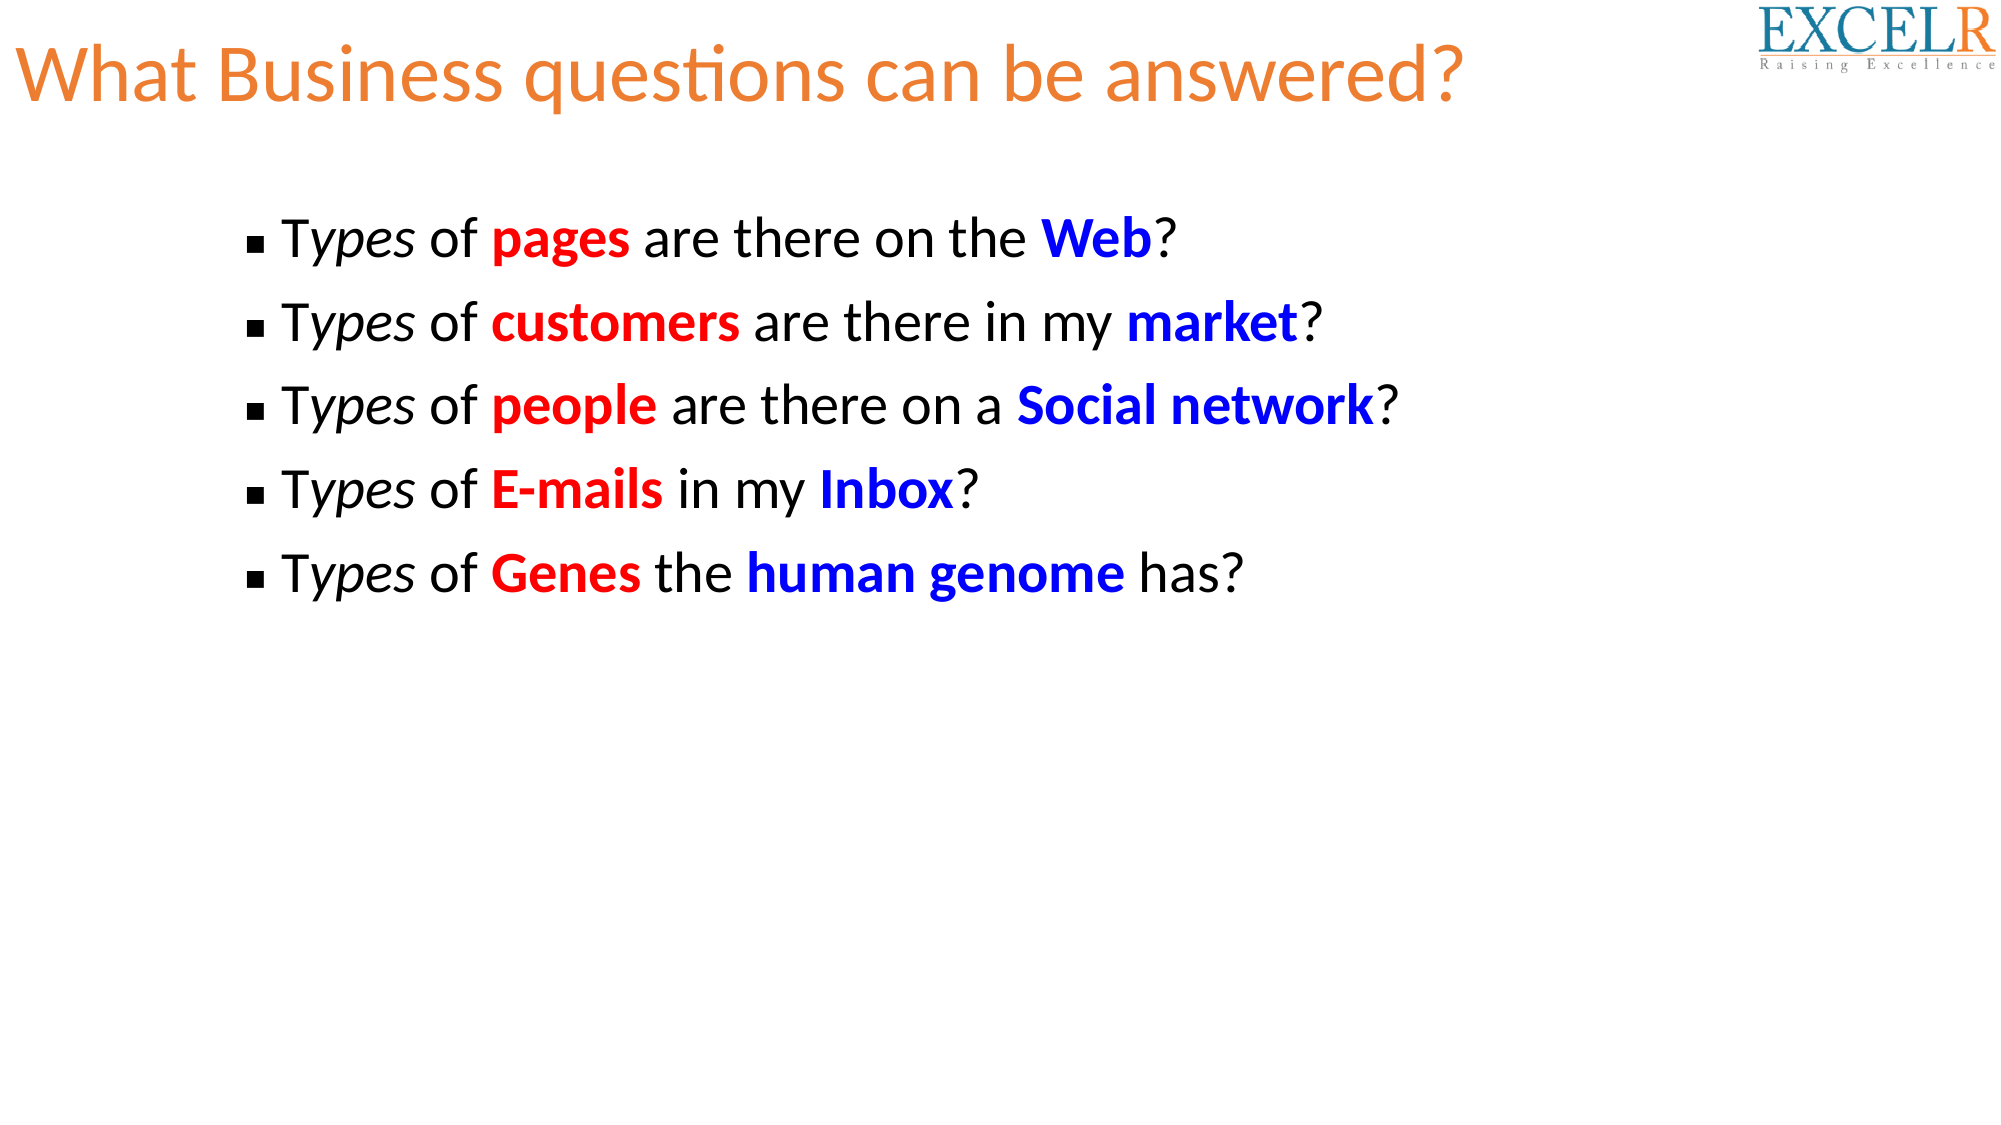

# What Business questions can be answered?
Types of pages are there on the Web?
Types of customers are there in my market?
Types of people are there on a Social network?
Types of E-mails in my Inbox?
Types of Genes the human genome has?